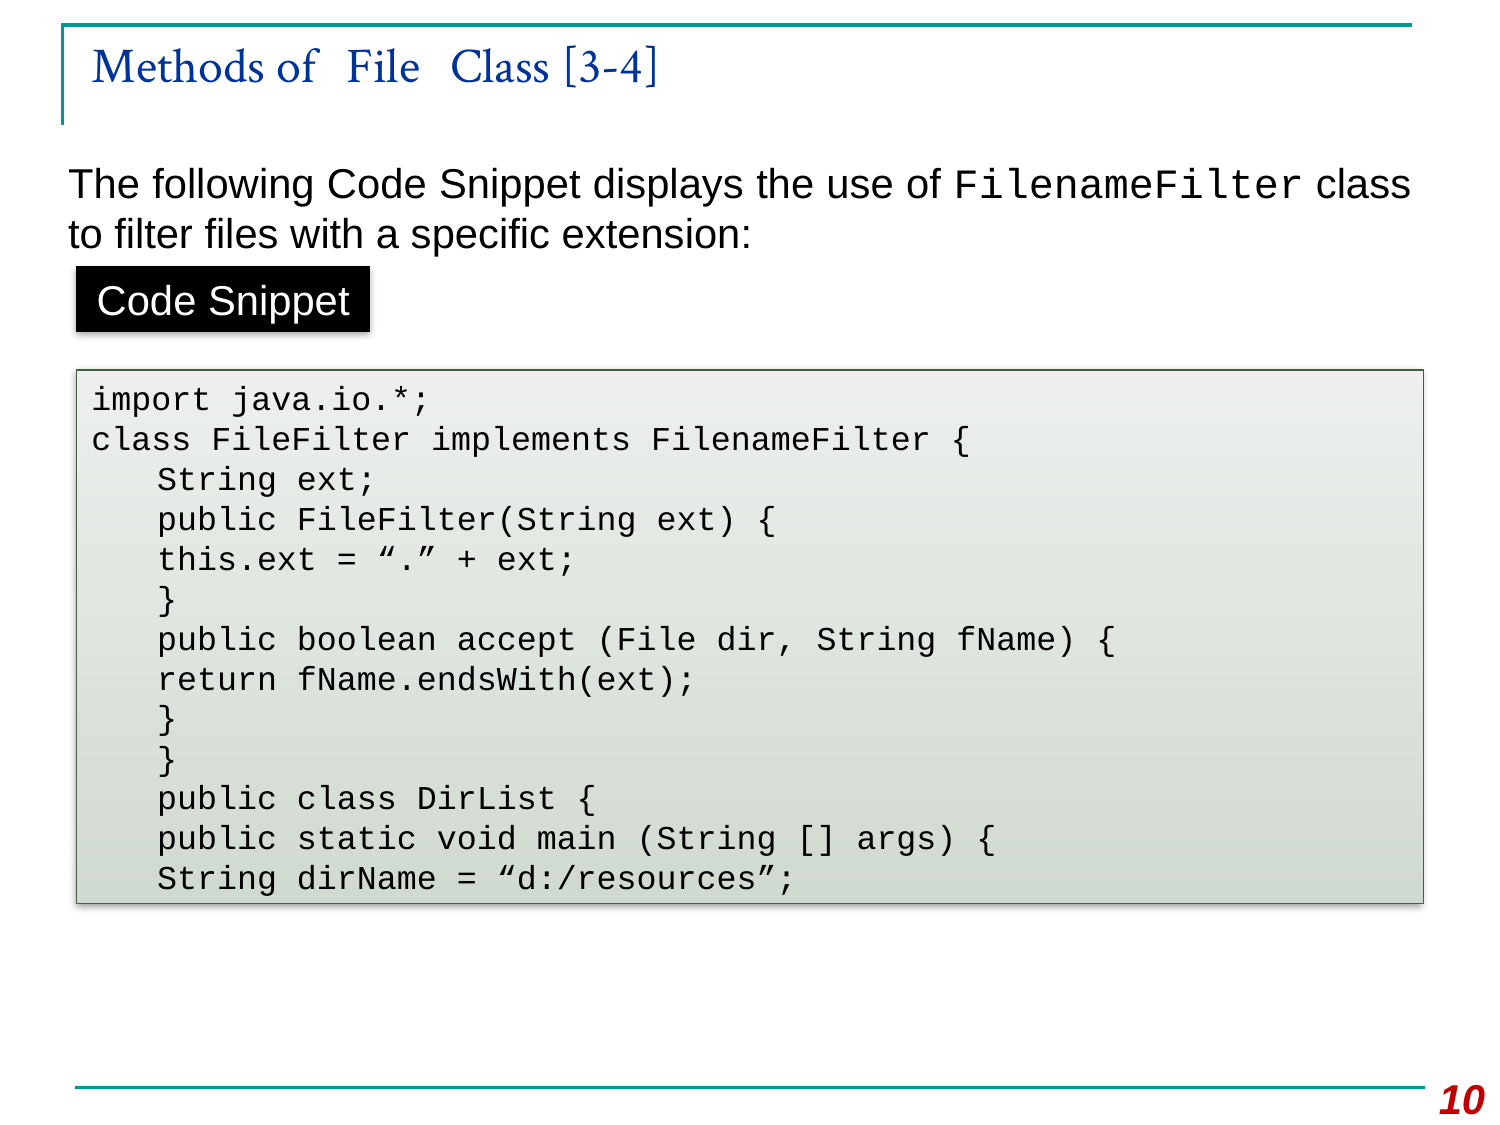

# Methods of File Class [3-4]
The following Code Snippet displays the use of FilenameFilter class to filter files with a specific extension:

Code Snippet
import java.io.*;
class FileFilter implements FilenameFilter {
String ext;
public FileFilter(String ext) {
this.ext = “.” + ext;
}
public boolean accept (File dir, String fName) {
return fName.endsWith(ext);
}
}
public class DirList {
public static void main (String [] args) {
String dirName = “d:/resources”;
10